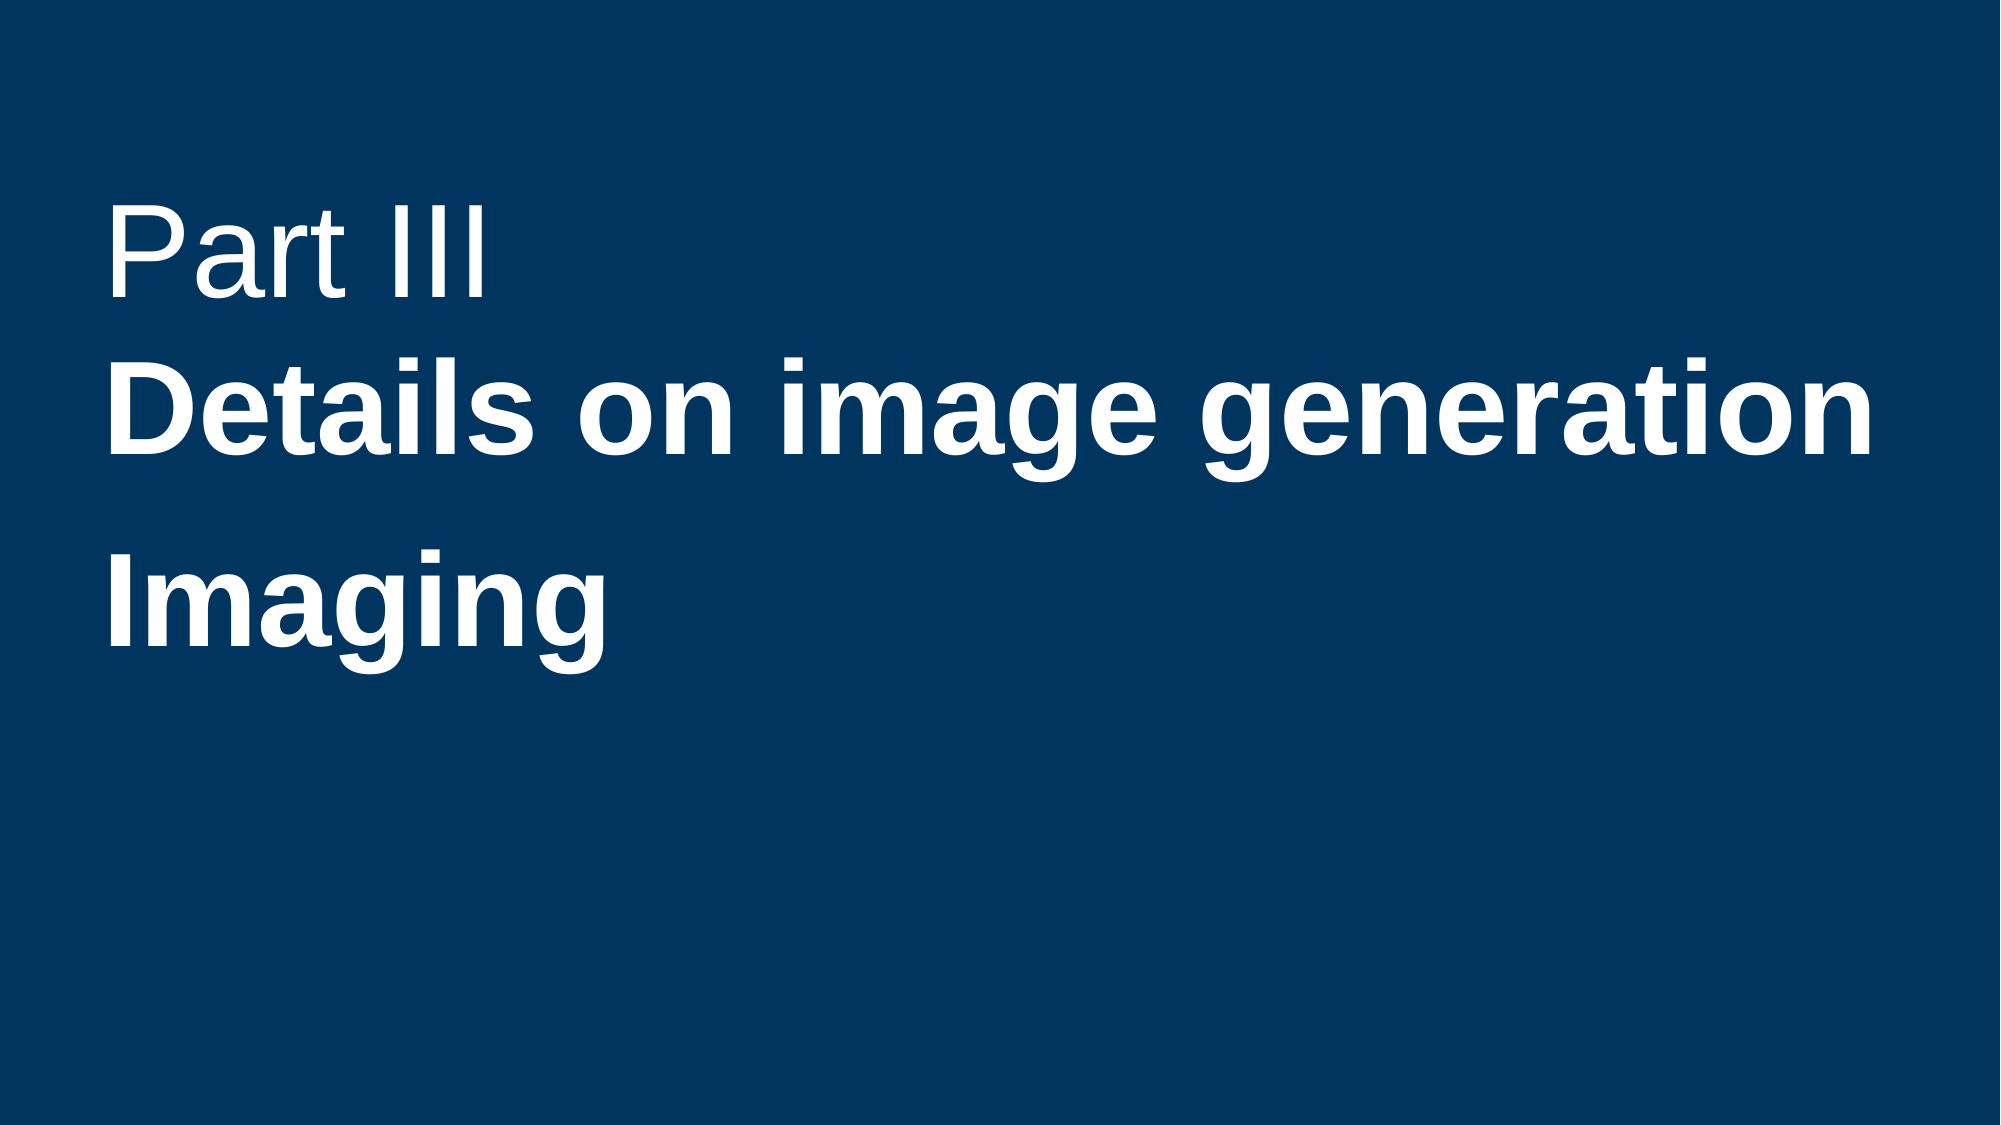

# Part III
Details on image generation
Imaging